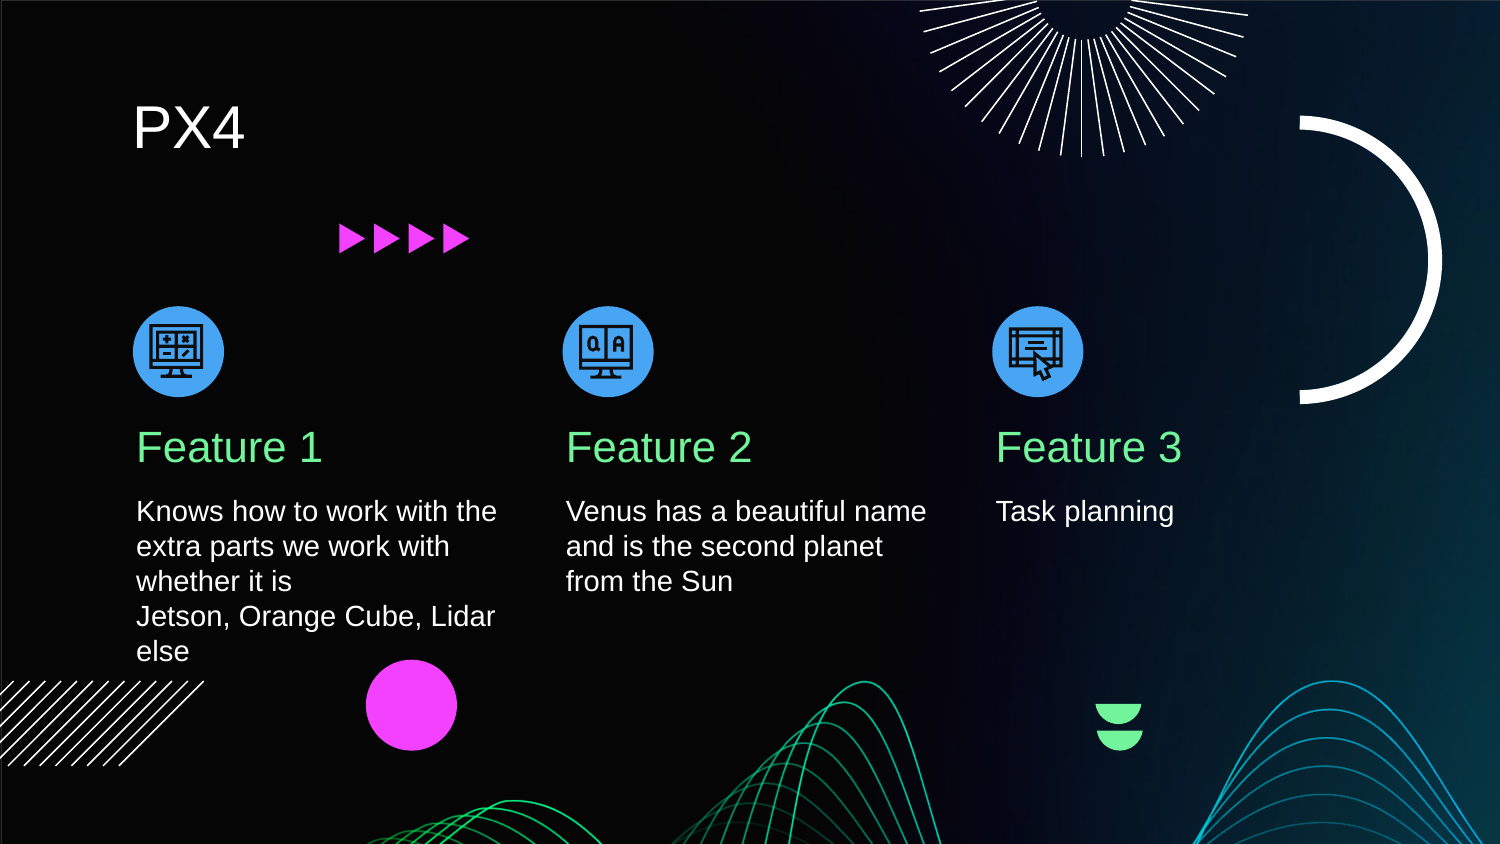

# PX4

Feature 1
Feature 2

Feature 3

Knows how to work with the extra parts we work with whether it is
Jetson, Orange Cube, Lidar else
Venus has a beautiful name and is the second planet from the Sun
Task planning